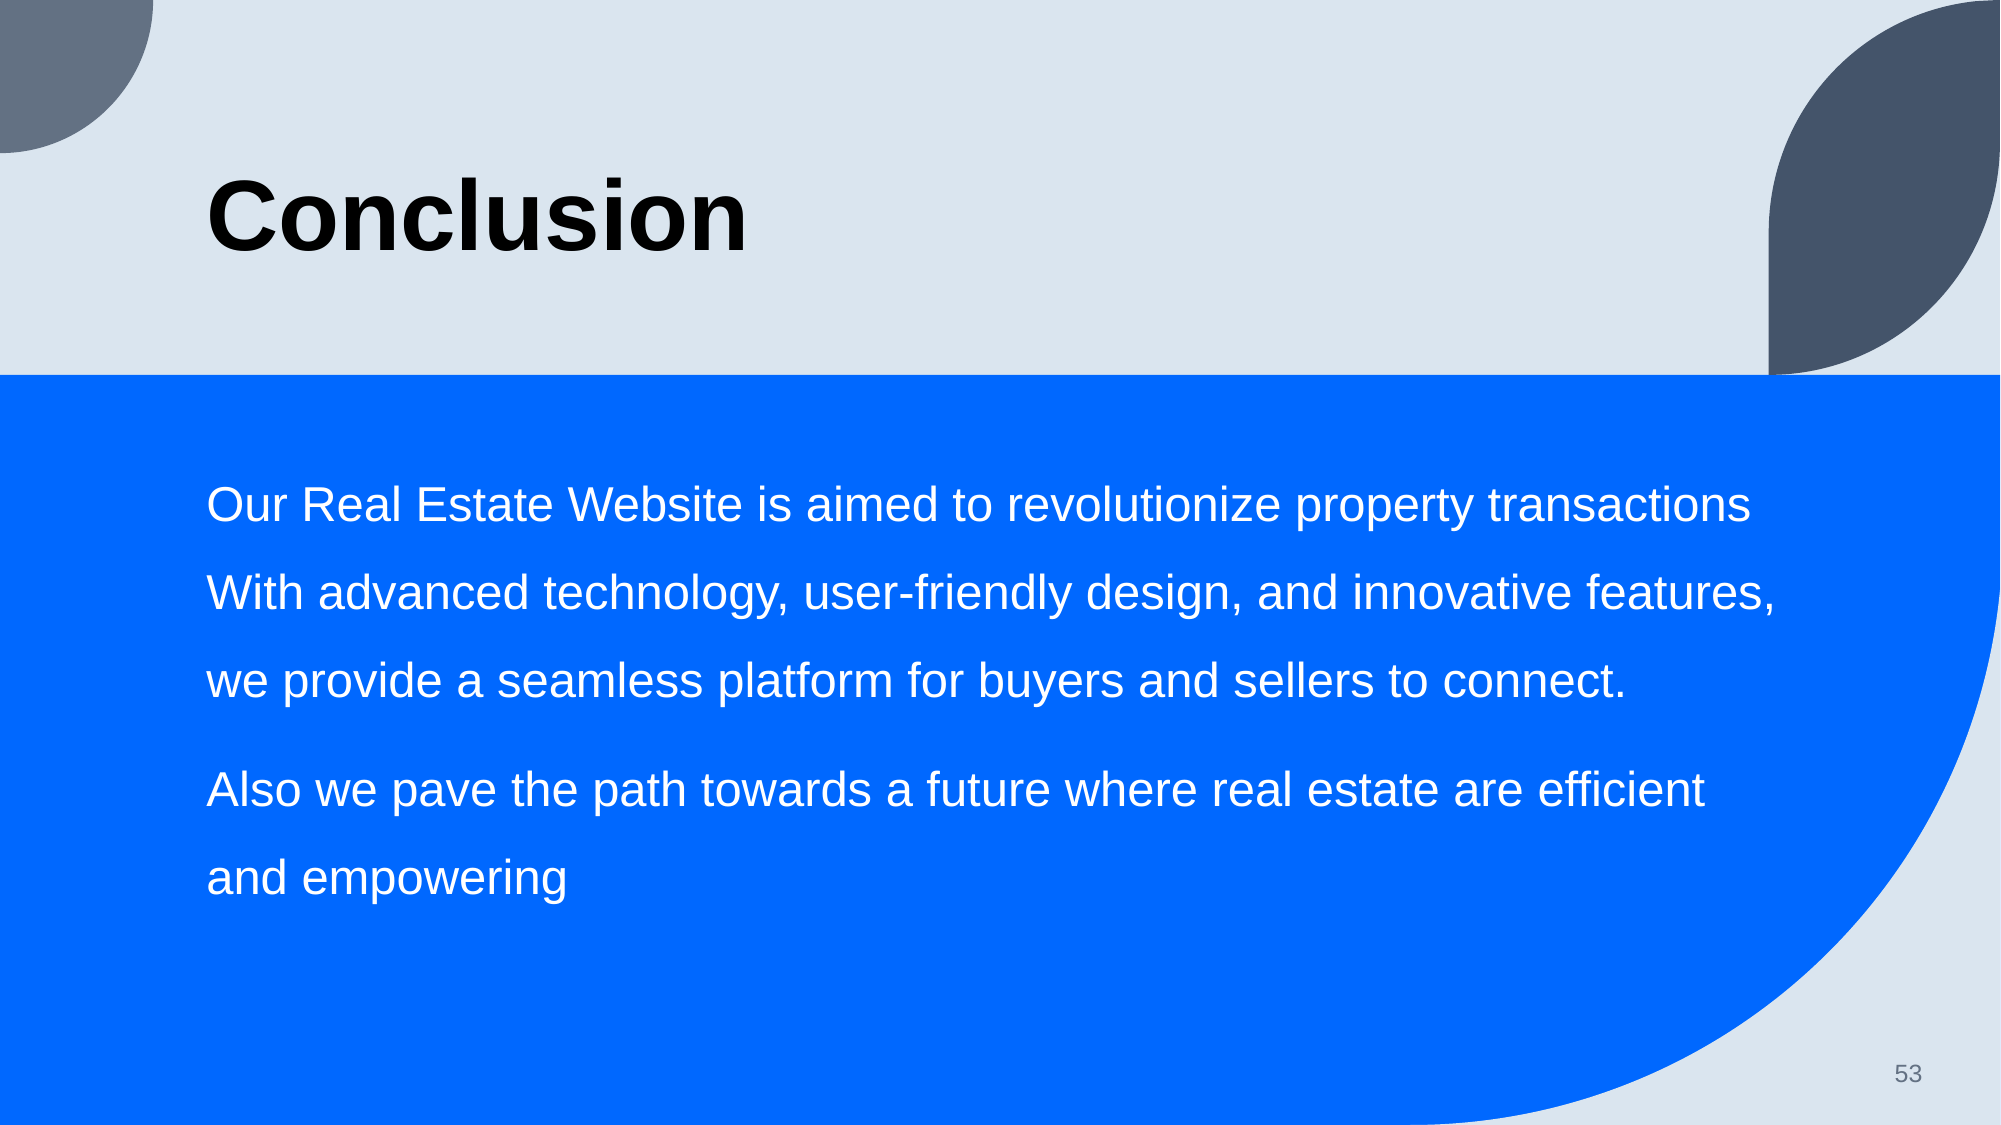

# Conclusion
Our Real Estate Website is aimed to revolutionize property transactions With advanced technology, user-friendly design, and innovative features, we provide a seamless platform for buyers and sellers to connect.
Also we pave the path towards a future where real estate are efficient and empowering

53